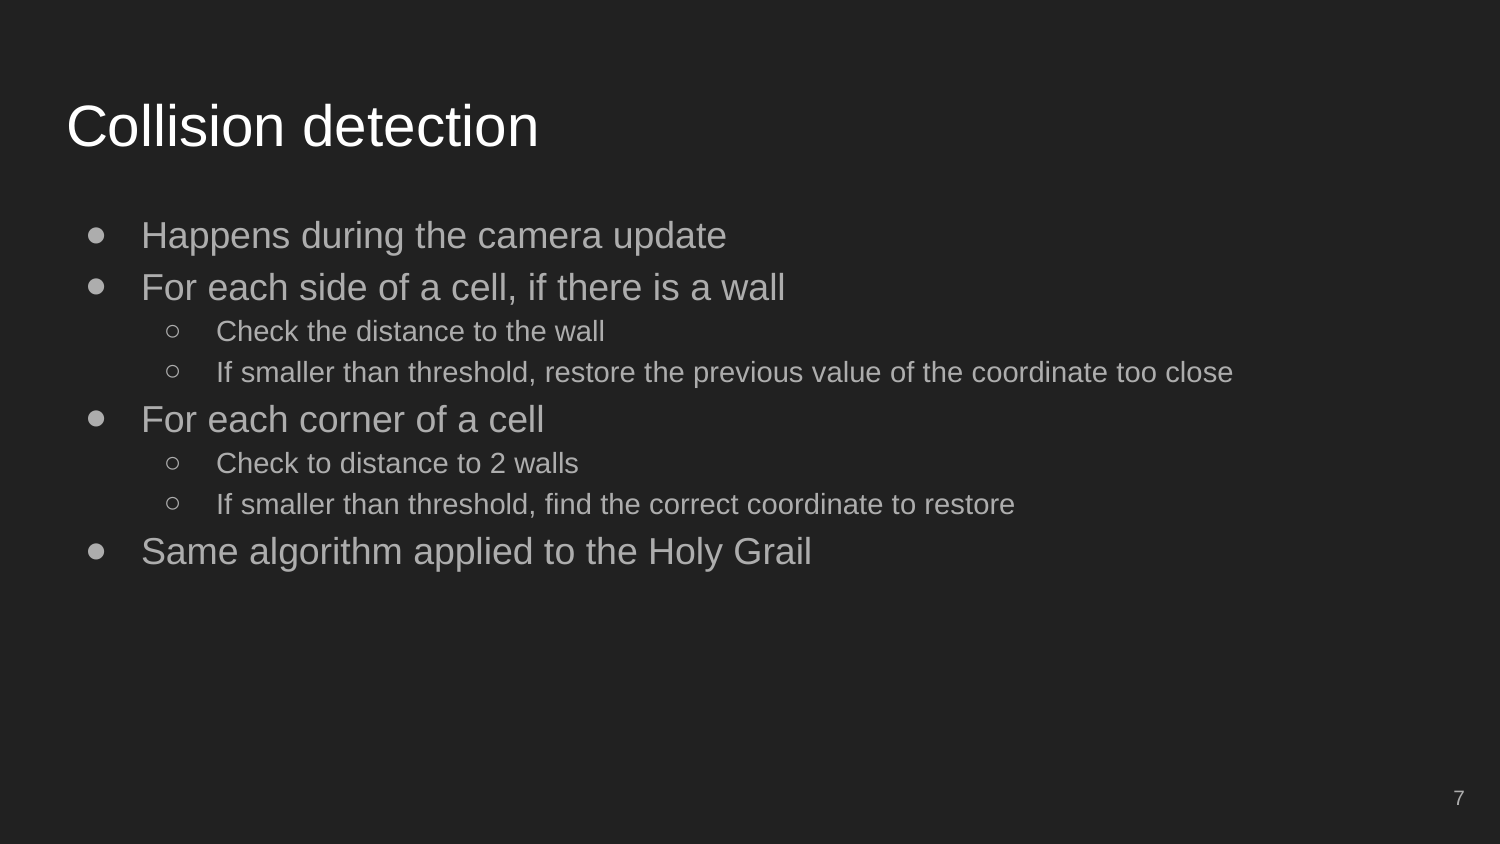

# Collision detection
Happens during the camera update
For each side of a cell, if there is a wall
Check the distance to the wall
If smaller than threshold, restore the previous value of the coordinate too close
For each corner of a cell
Check to distance to 2 walls
If smaller than threshold, find the correct coordinate to restore
Same algorithm applied to the Holy Grail
7